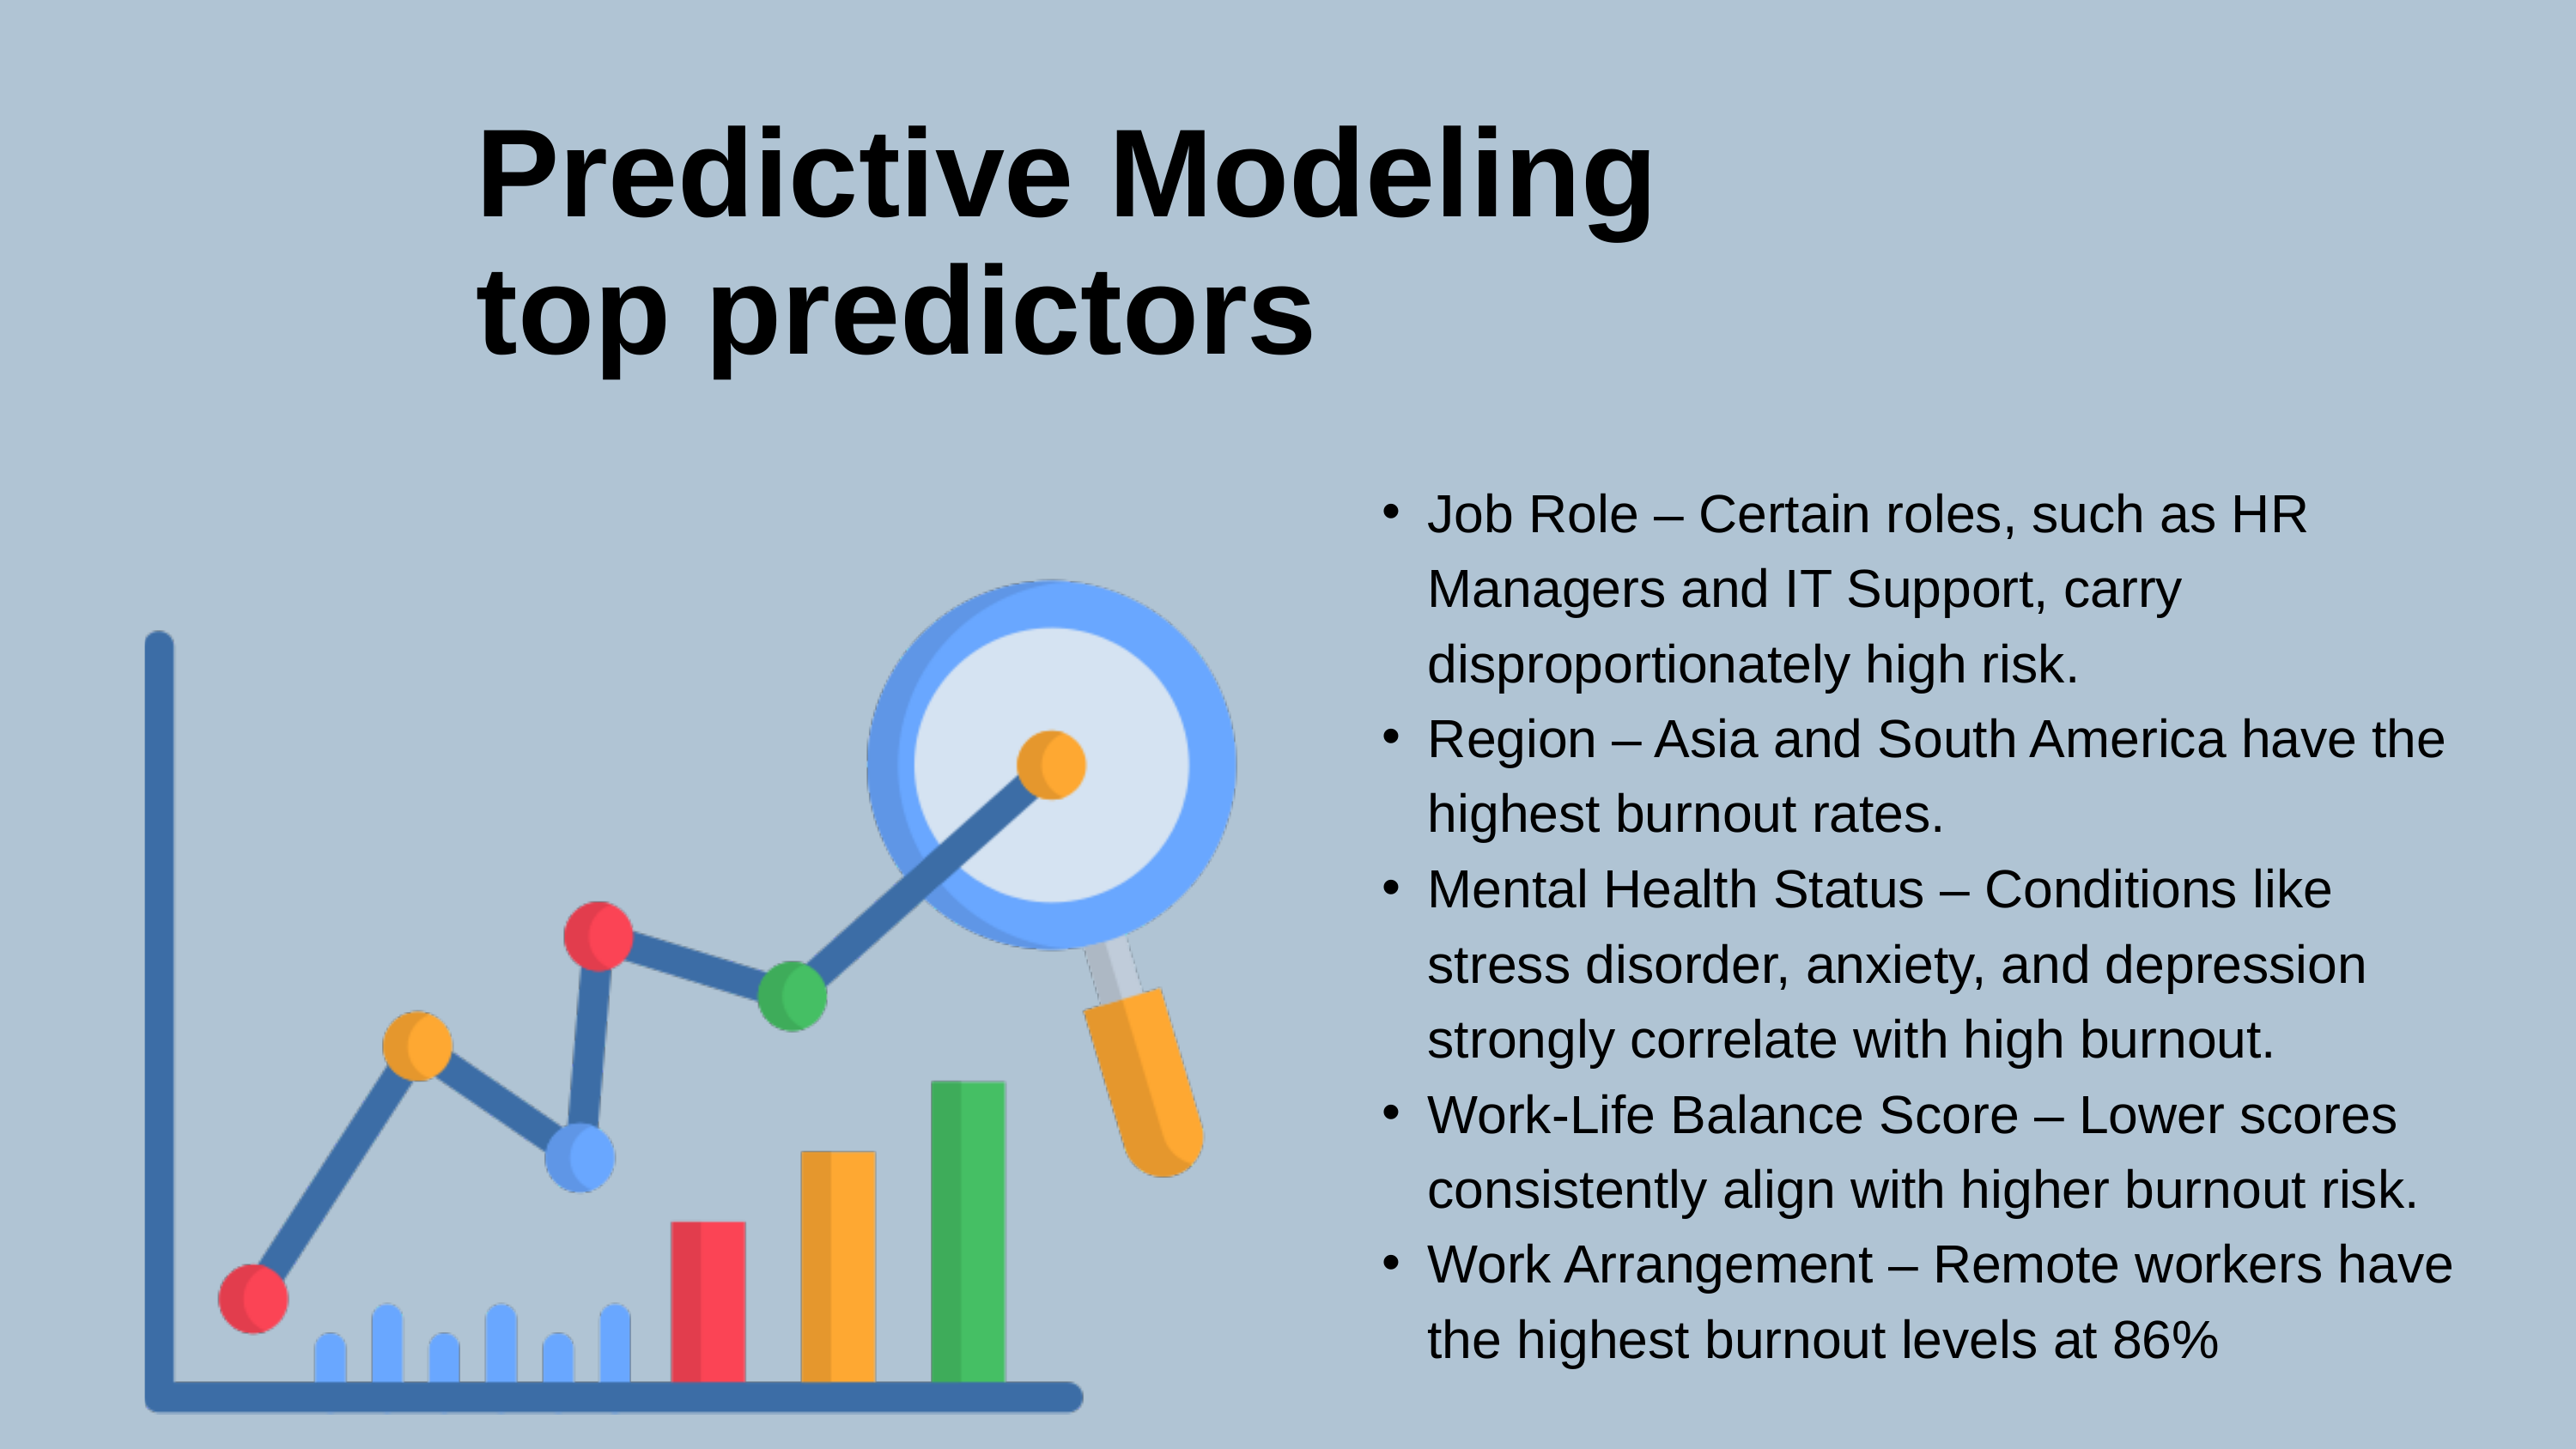

Predictive Modeling top predictors

Job Role – Certain roles, such as HR Managers and IT Support, carry disproportionately high risk.
Region – Asia and South America have the highest burnout rates.
Mental Health Status – Conditions like stress disorder, anxiety, and depression strongly correlate with high burnout.
Work-Life Balance Score – Lower scores consistently align with higher burnout risk.
Work Arrangement – Remote workers have the highest burnout levels at 86%